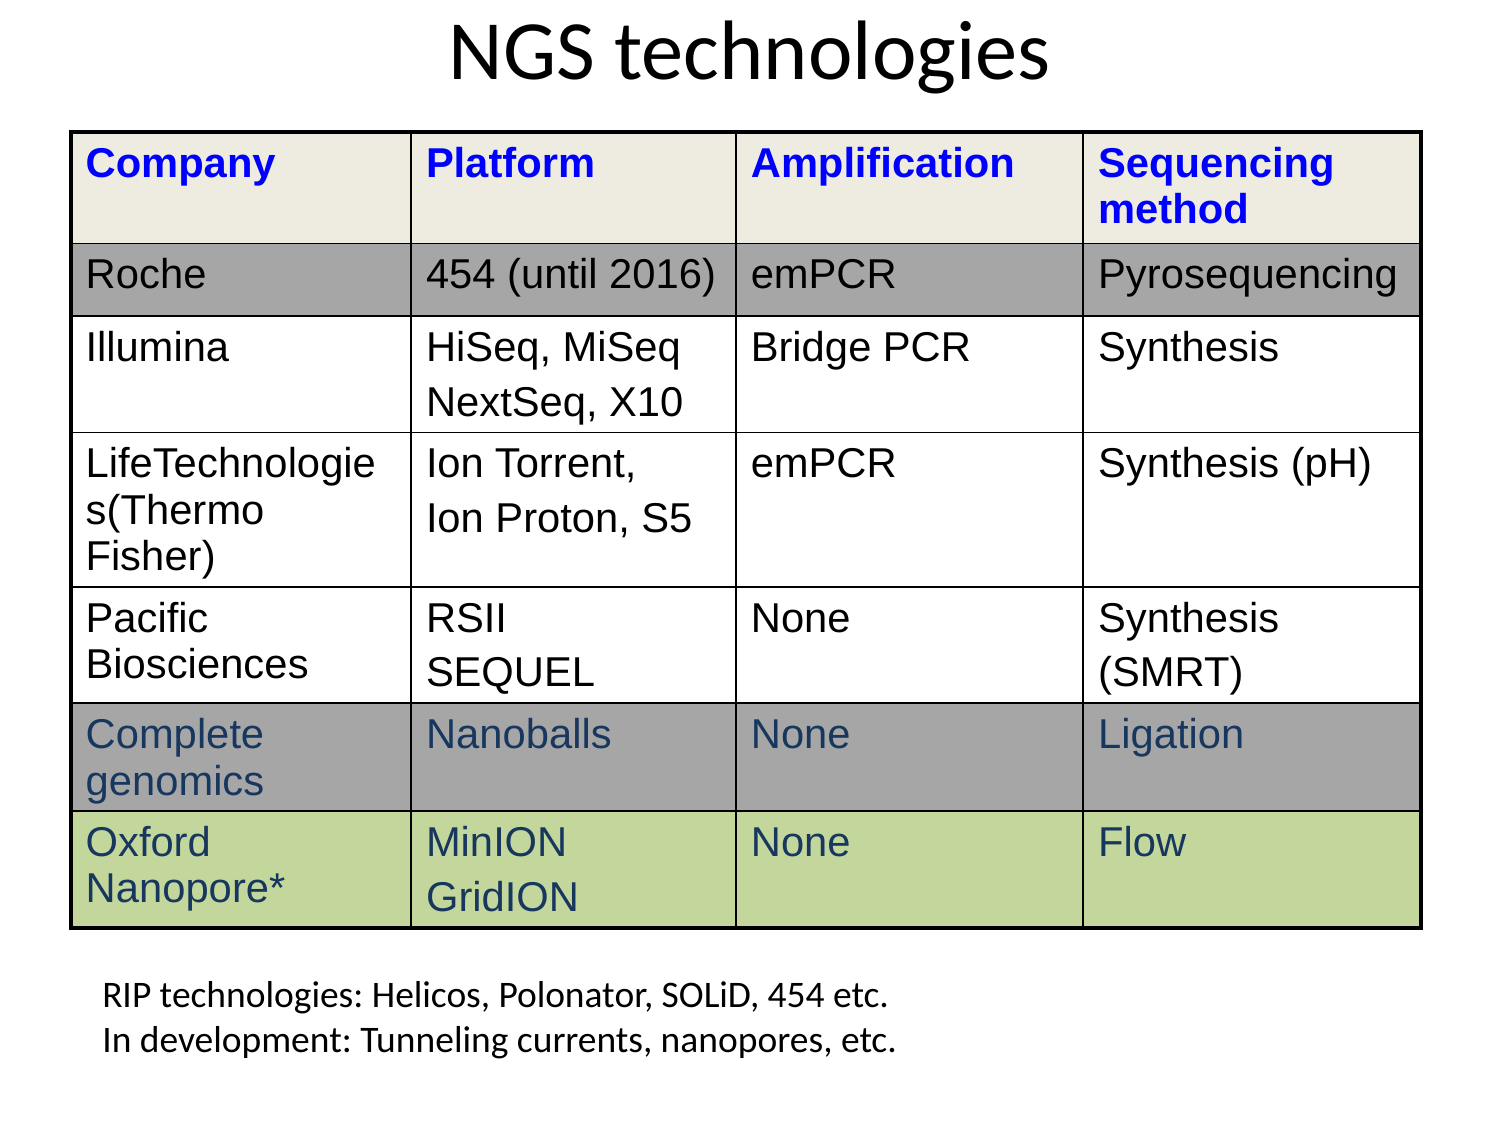

# NGS technologies
| Company | Platform | Amplification | Sequencing method |
| --- | --- | --- | --- |
| Roche | 454 (until 2016) | emPCR | Pyrosequencing |
| Illumina | HiSeq, MiSeq NextSeq, X10 | Bridge PCR | Synthesis |
| LifeTechnologies(Thermo Fisher) | Ion Torrent, Ion Proton, S5 | emPCR | Synthesis (pH) |
| Pacific Biosciences | RSII SEQUEL | None | Synthesis (SMRT) |
| Complete genomics | Nanoballs | None | Ligation |
| Oxford Nanopore\* | MinION GridION | None | Flow |
RIP technologies: Helicos, Polonator, SOLiD, 454 etc.
In development: Tunneling currents, nanopores, etc.